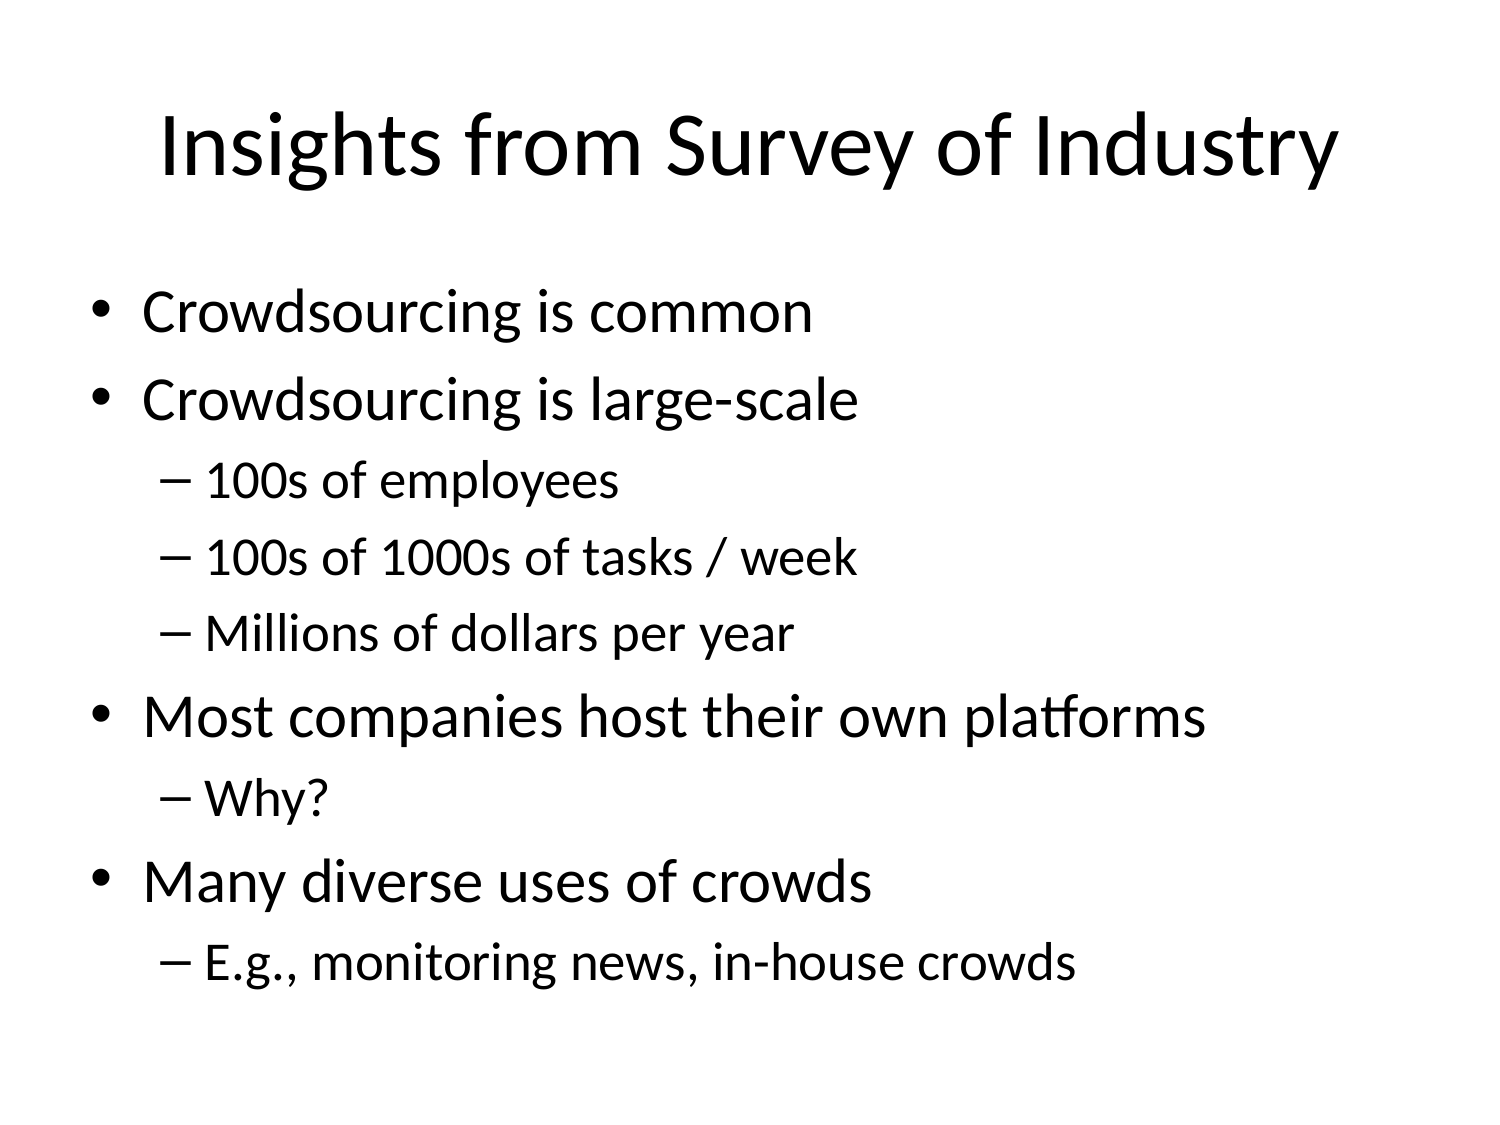

# Insights from Survey of Industry
Crowdsourcing is common
Crowdsourcing is large-scale
100s of employees
100s of 1000s of tasks / week
Millions of dollars per year
Most companies host their own platforms
Why?
Many diverse uses of crowds
E.g., monitoring news, in-house crowds